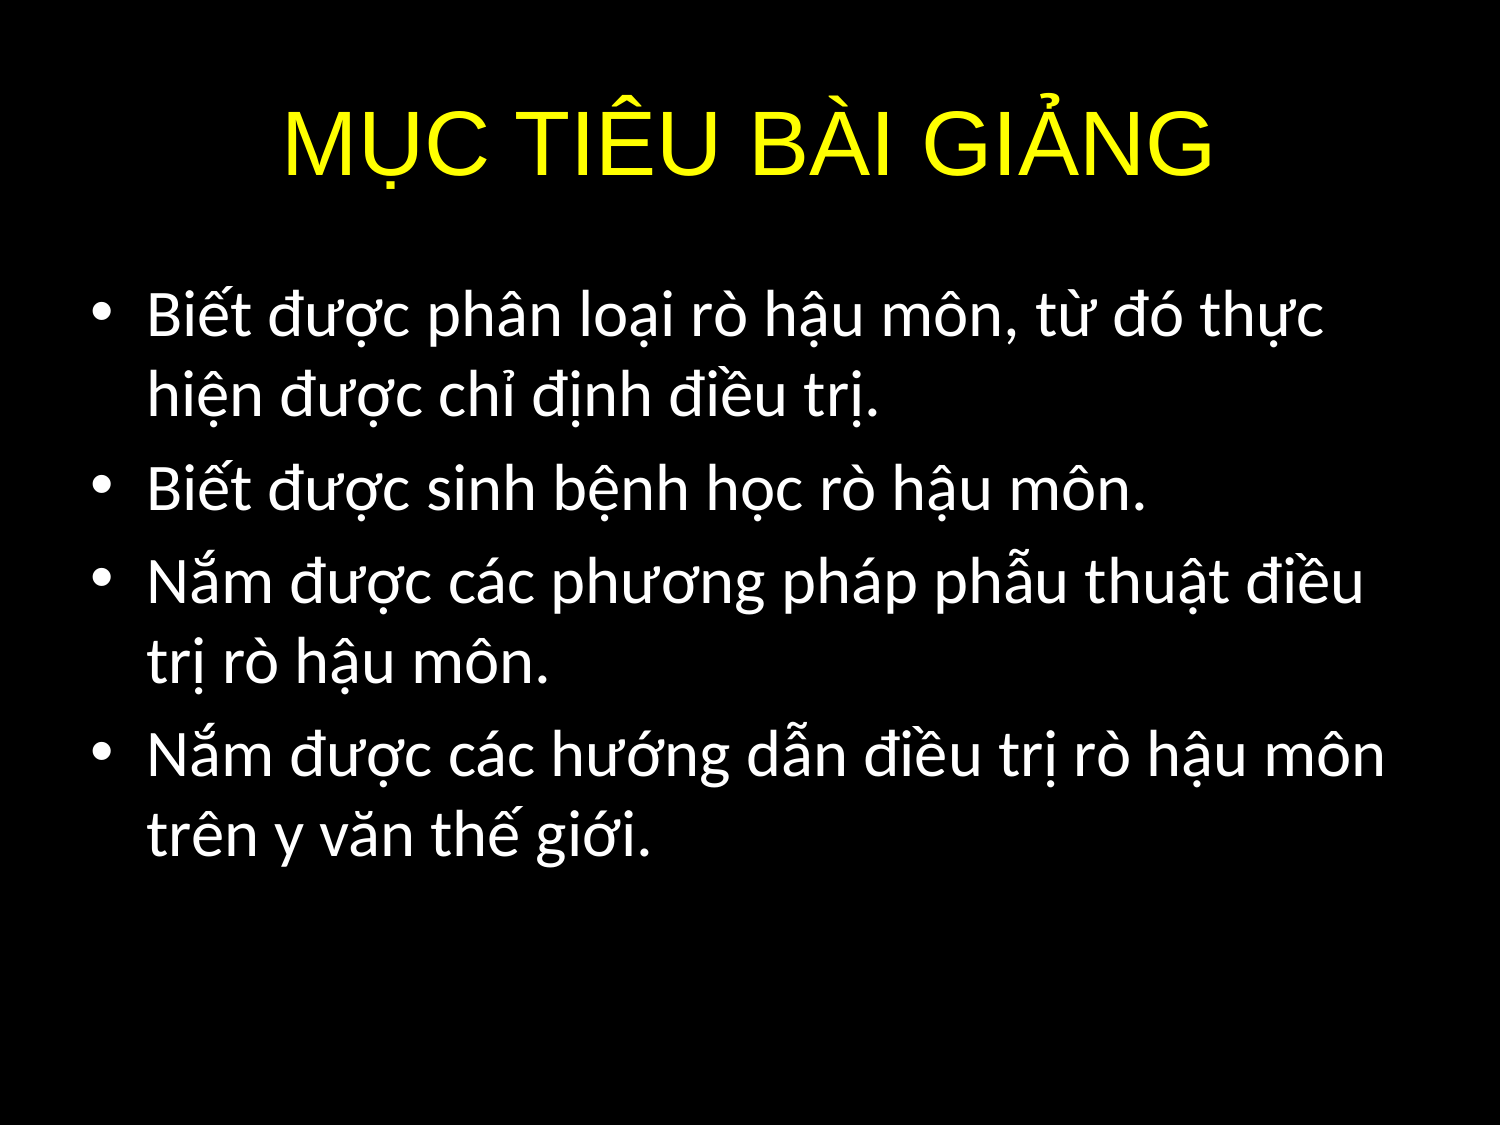

# MỤC TIÊU BÀI GIẢNG
Biết được phân loại rò hậu môn, từ đó thực hiện được chỉ định điều trị.
Biết được sinh bệnh học rò hậu môn.
Nắm được các phương pháp phẫu thuật điều trị rò hậu môn.
Nắm được các hướng dẫn điều trị rò hậu môn trên y văn thế giới.